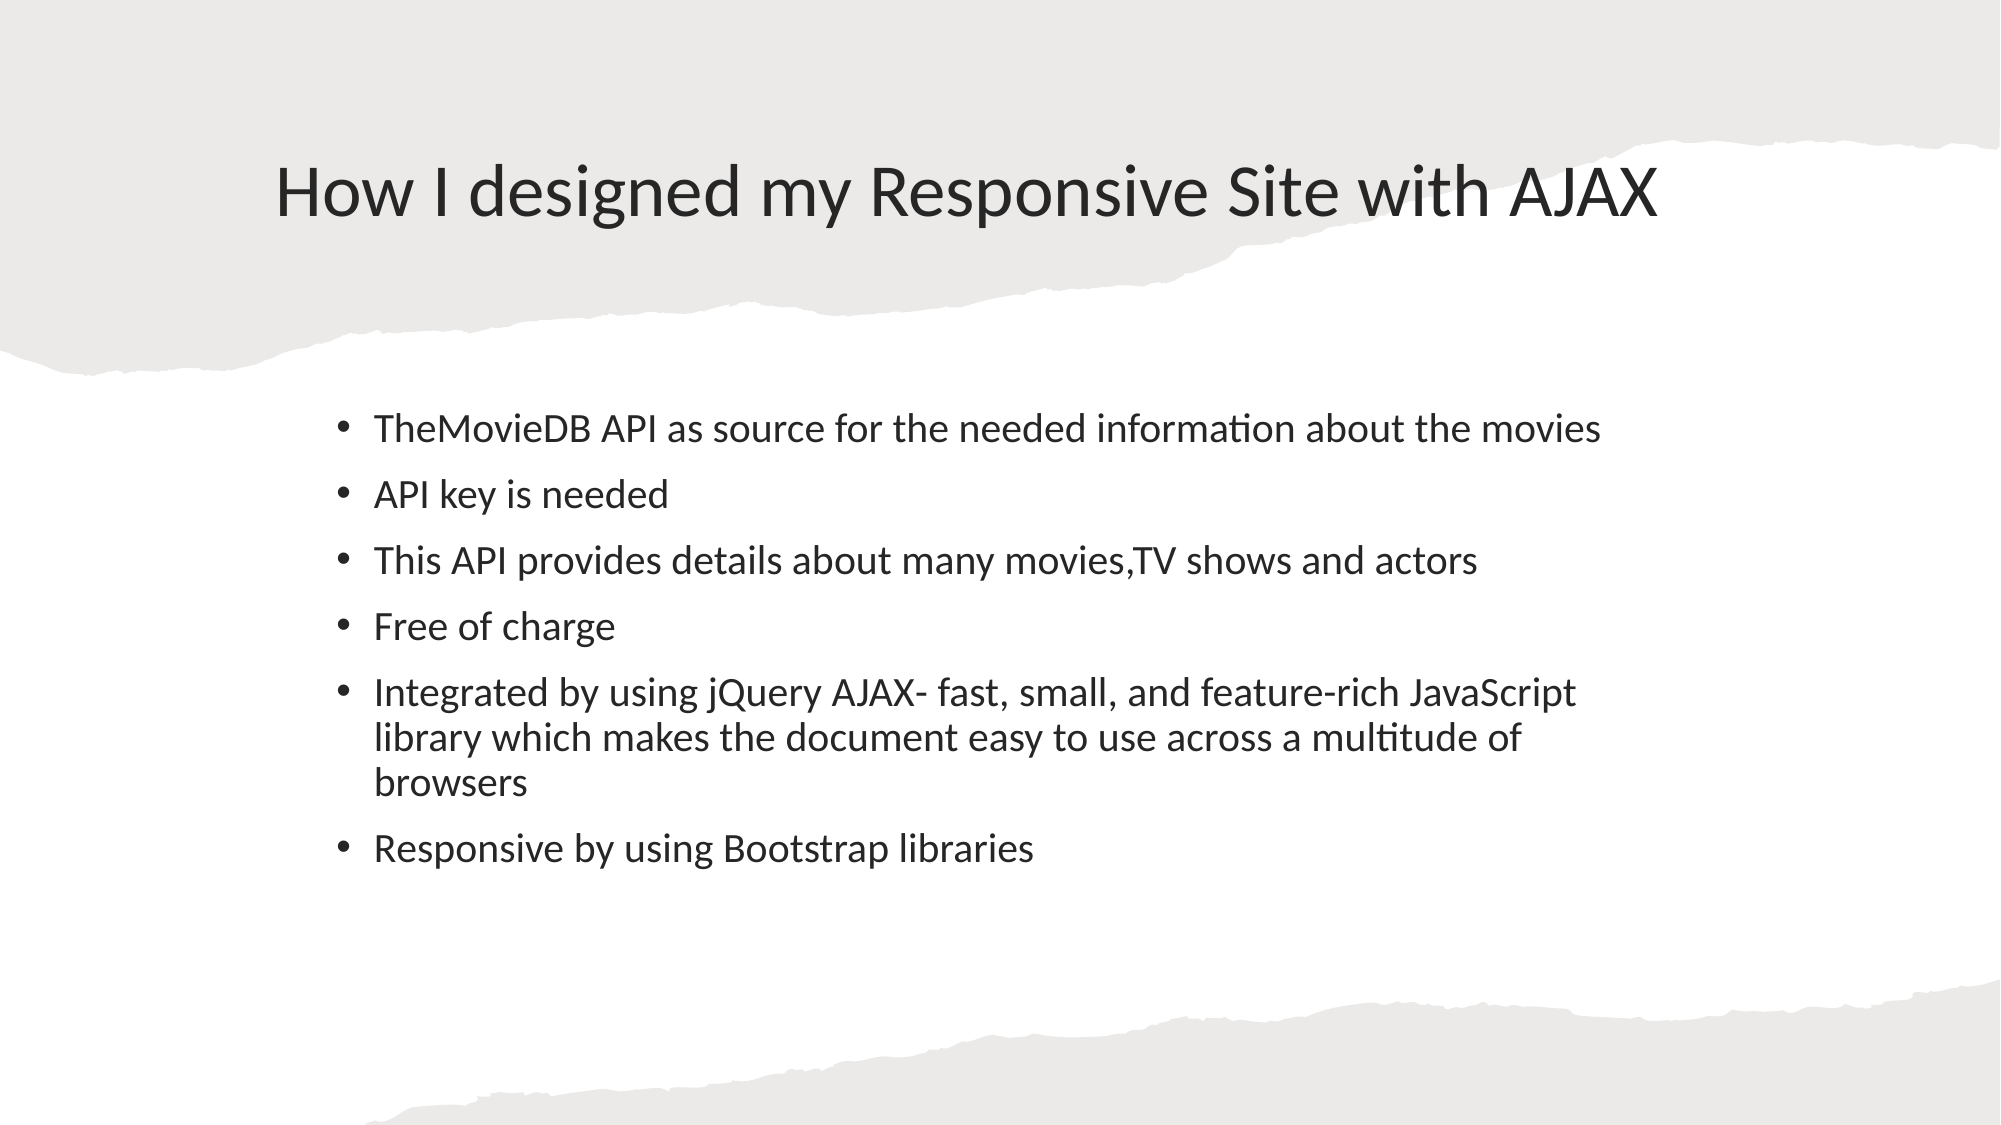

# How I designed my Responsive Site with AJAX
TheMovieDB API as source for the needed information about the movies
API key is needed
This API provides details about many movies,TV shows and actors
Free of charge
Integrated by using jQuery AJAX- fast, small, and feature-rich JavaScript library which makes the document easy to use across a multitude of browsers
Responsive by using Bootstrap libraries